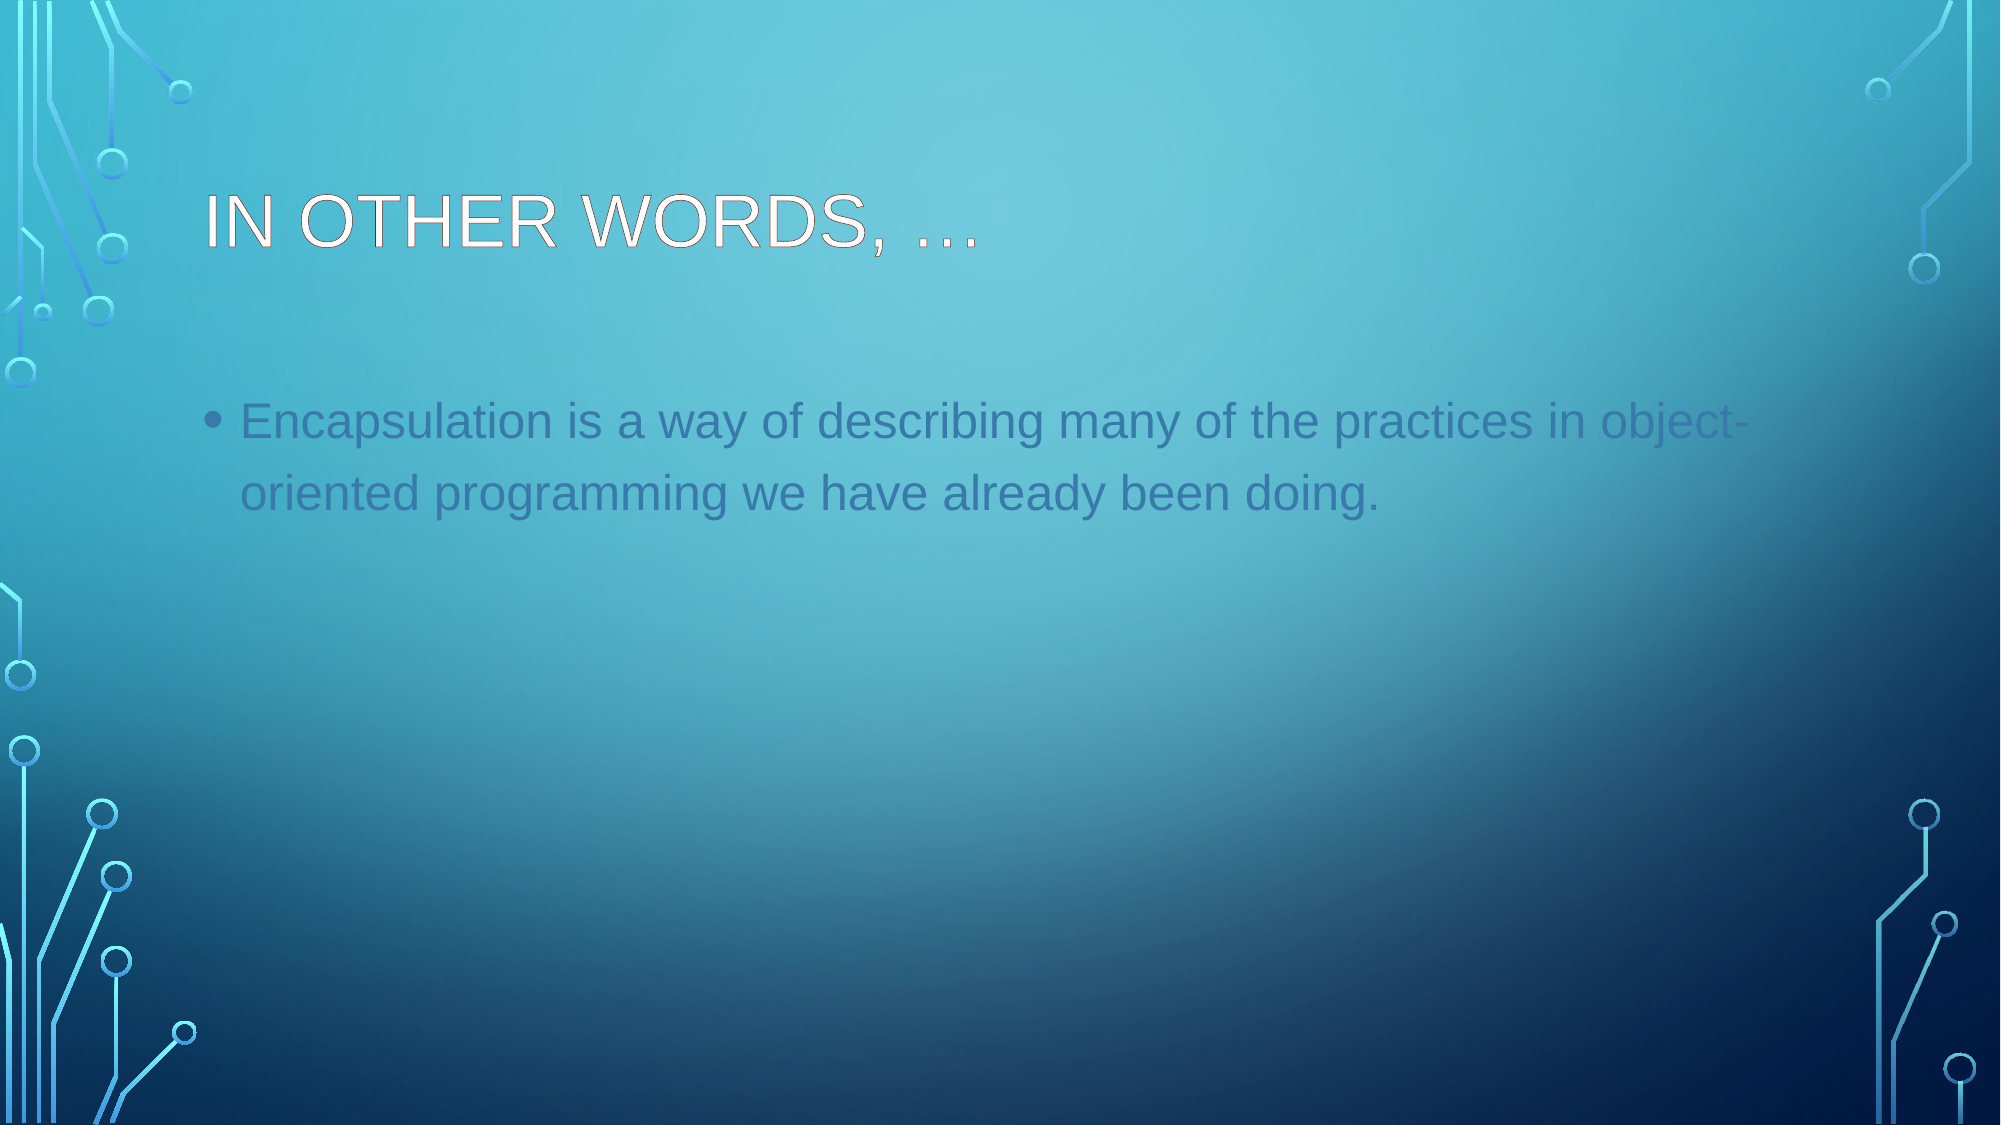

# In other words, …
Encapsulation is a way of describing many of the practices in object-oriented programming we have already been doing.